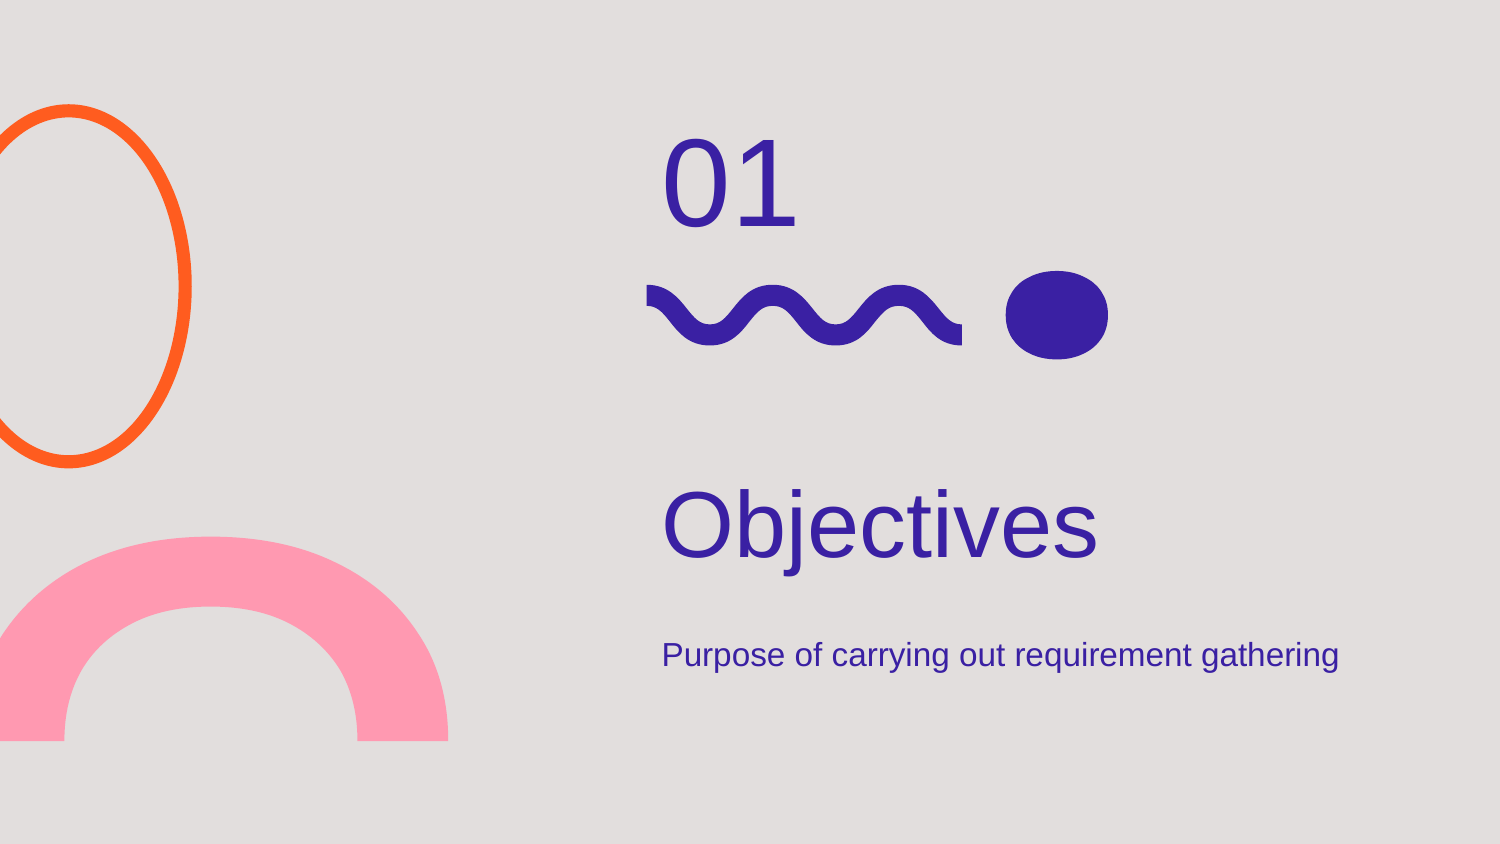

01

# Objectives
Purpose of carrying out requirement gathering